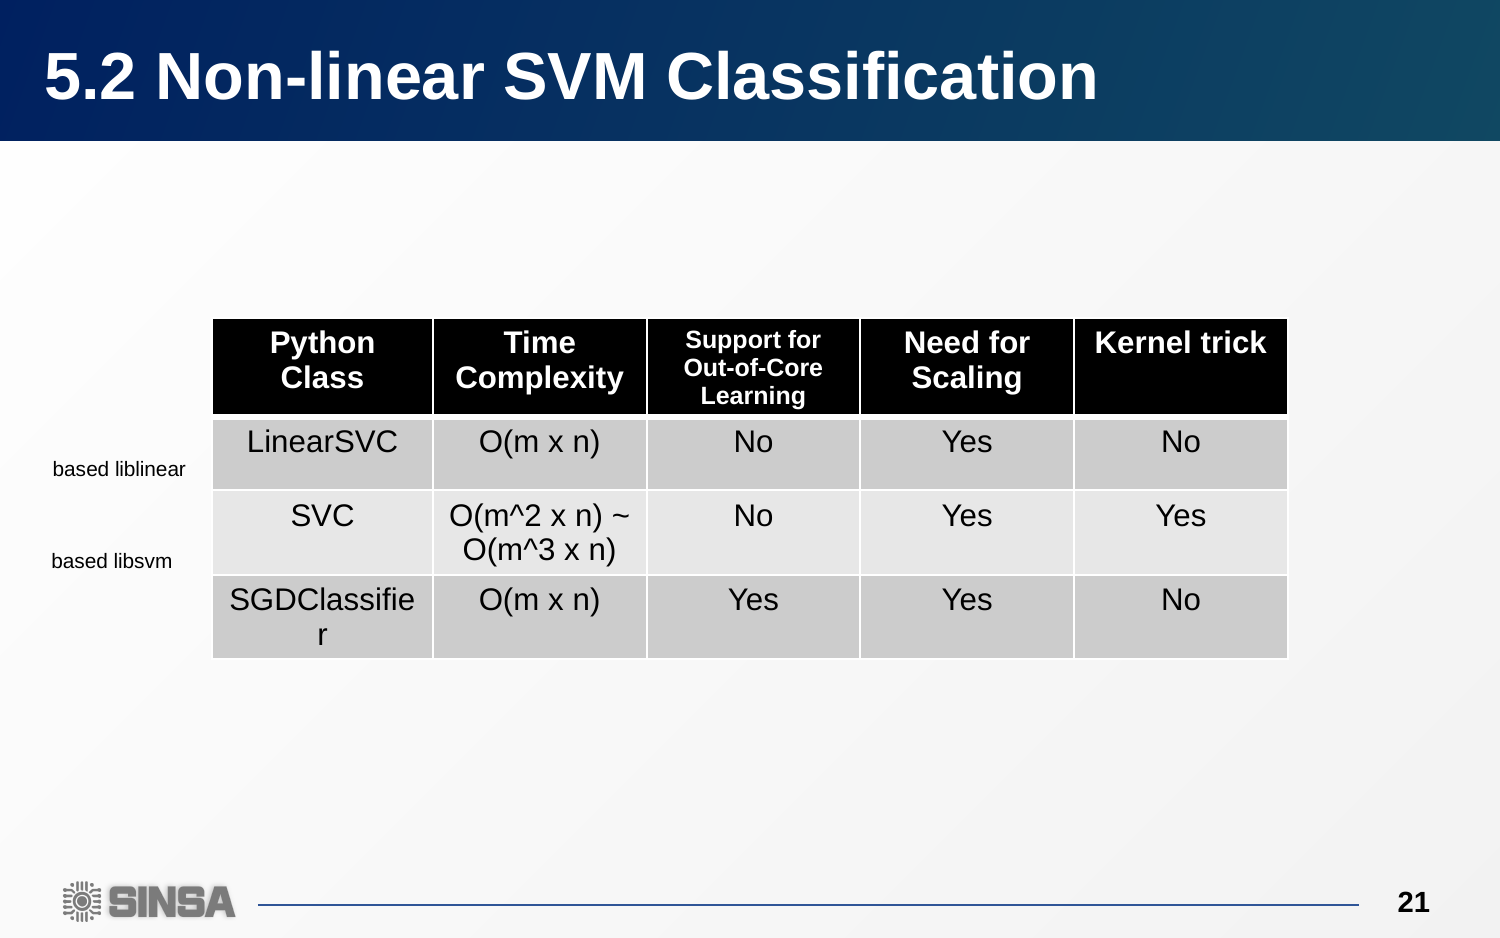

# 5.2 Non-linear SVM Classification
| Python Class | Time Complexity | Support for Out-of-Core Learning | Need for Scaling | Kernel trick |
| --- | --- | --- | --- | --- |
| LinearSVC | O(m x n) | No | Yes | No |
| SVC | O(m^2 x n) ~ O(m^3 x n) | No | Yes | Yes |
| SGDClassifier | O(m x n) | Yes | Yes | No |
based liblinear
based libsvm
21